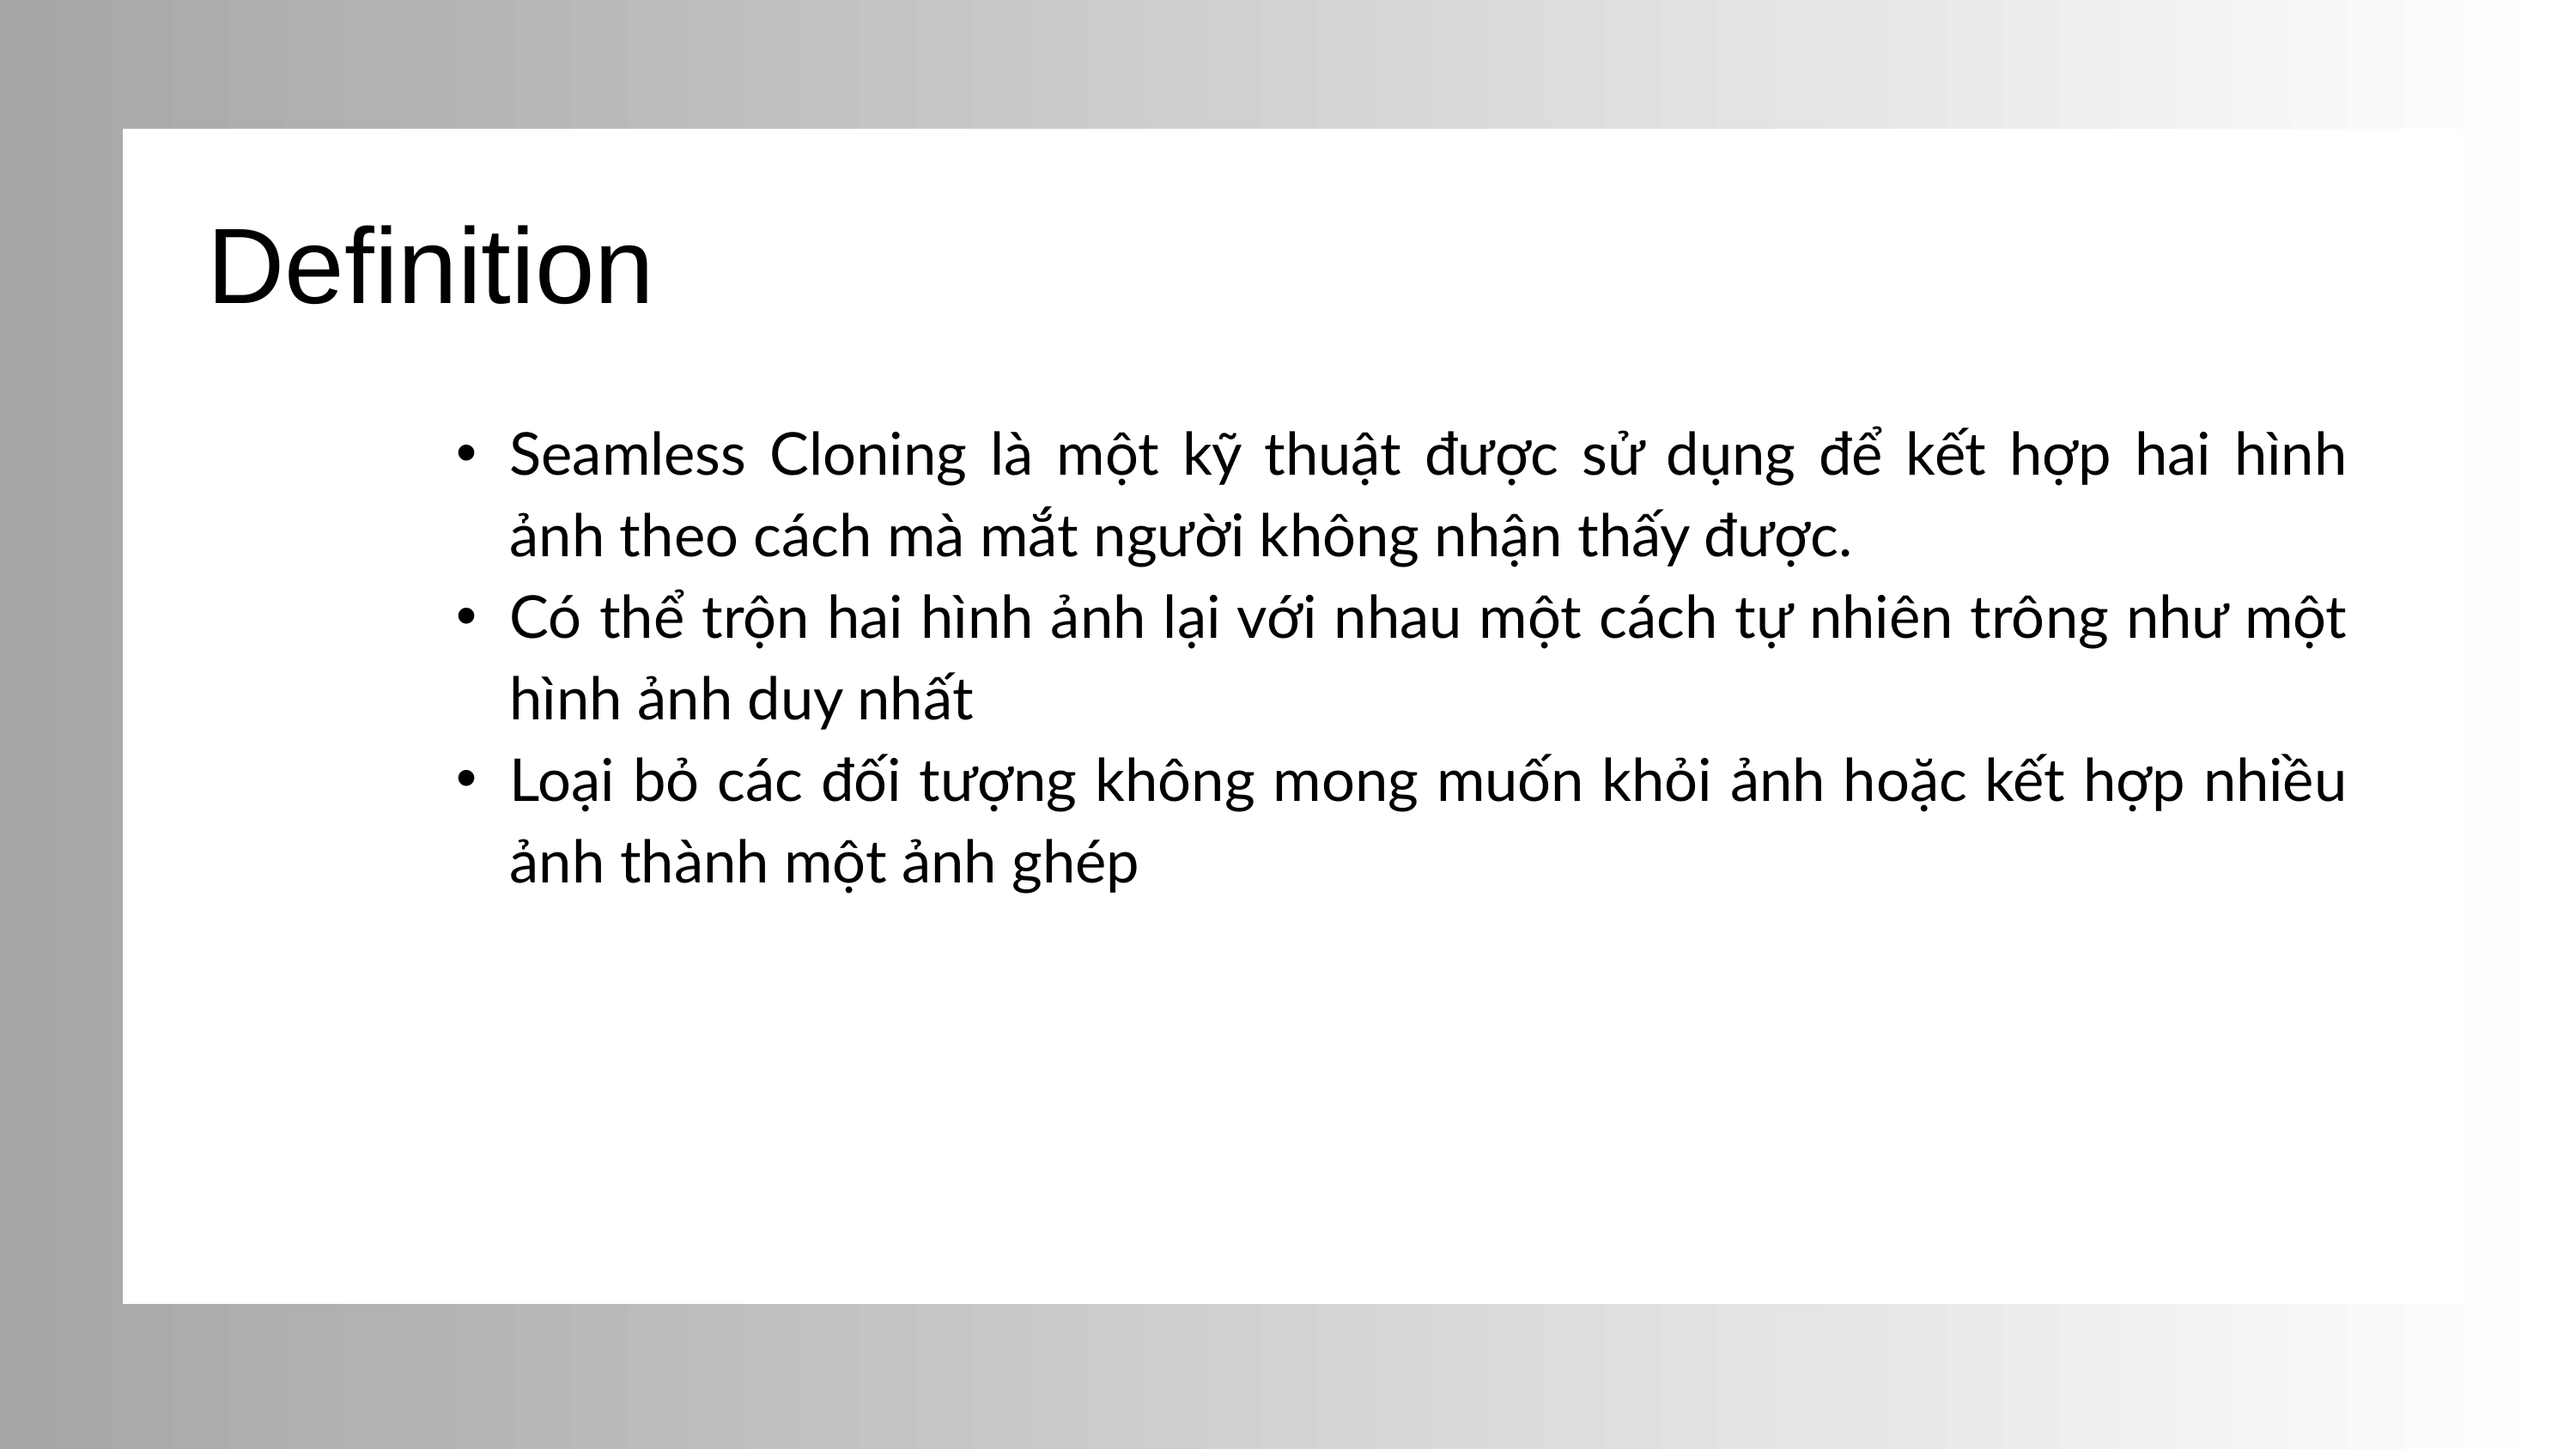

Definition
Seamless Cloning là một kỹ thuật được sử dụng để kết hợp hai hình ảnh theo cách mà mắt người không nhận thấy được.
Có thể trộn hai hình ảnh lại với nhau một cách tự nhiên trông như một hình ảnh duy nhất
Loại bỏ các đối tượng không mong muốn khỏi ảnh hoặc kết hợp nhiều ảnh thành một ảnh ghép